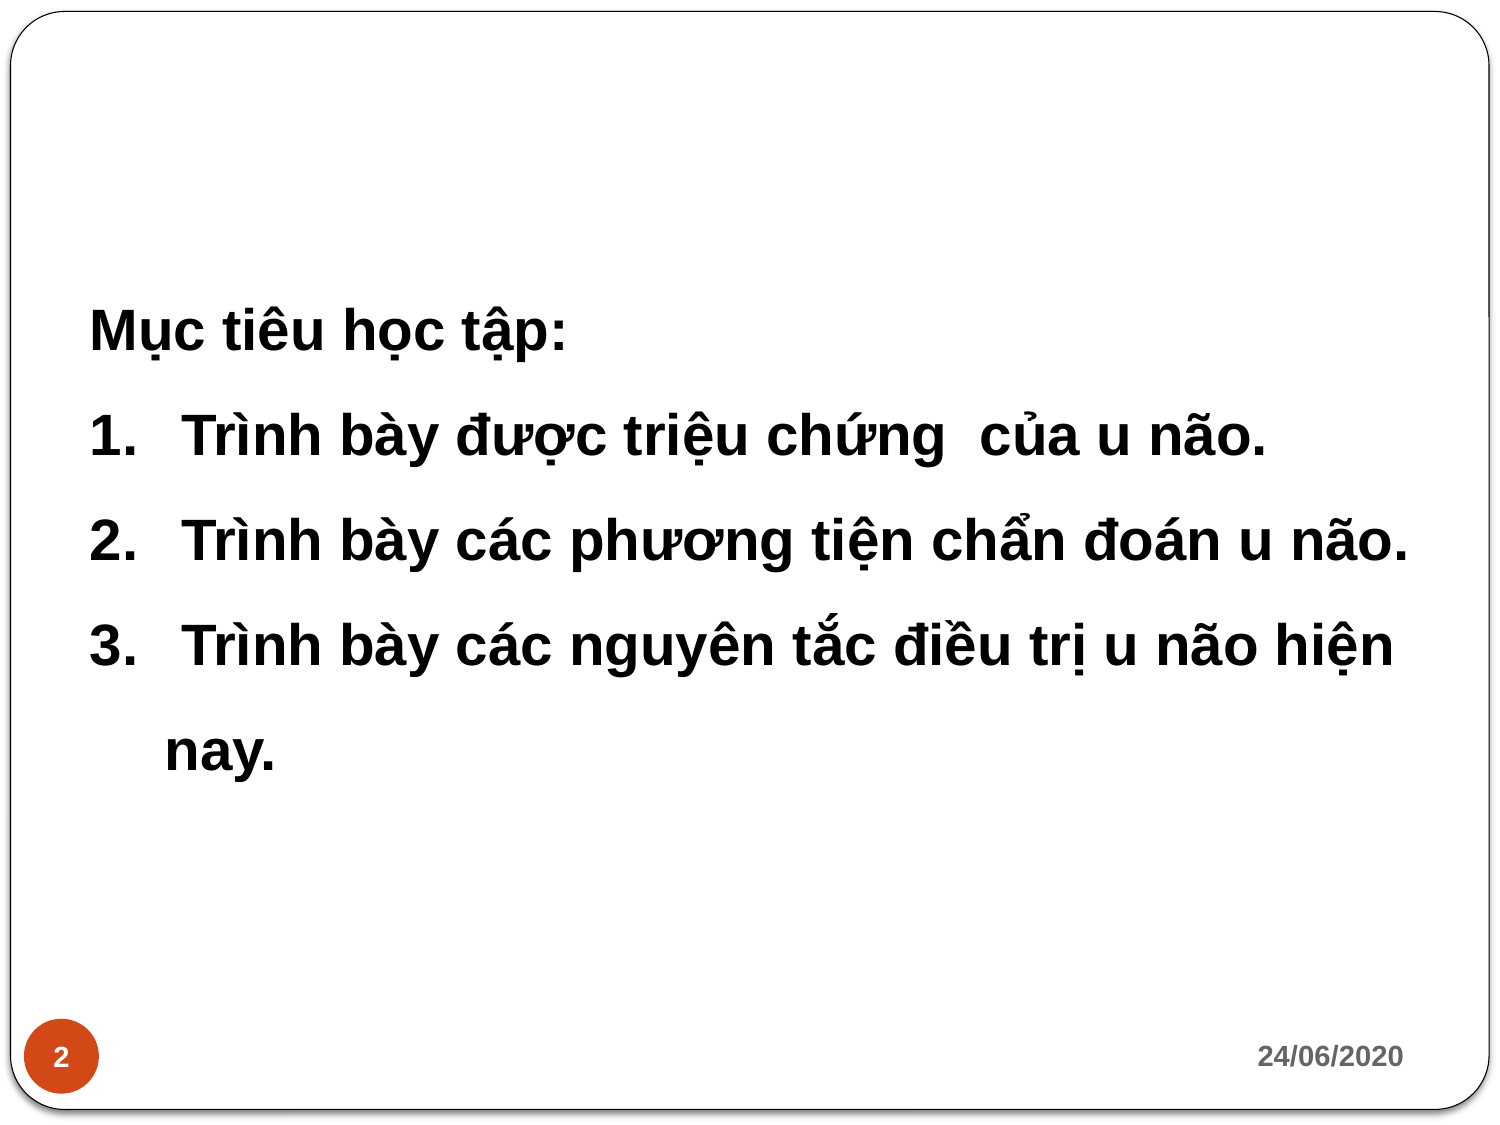

Mục tiêu học tập:
 Trình bày được triệu chứng  của u não.
 Trình bày các phương tiện chẩn đoán u não.
 Trình bày các nguyên tắc điều trị u não hiện nay.
24/06/2020
2